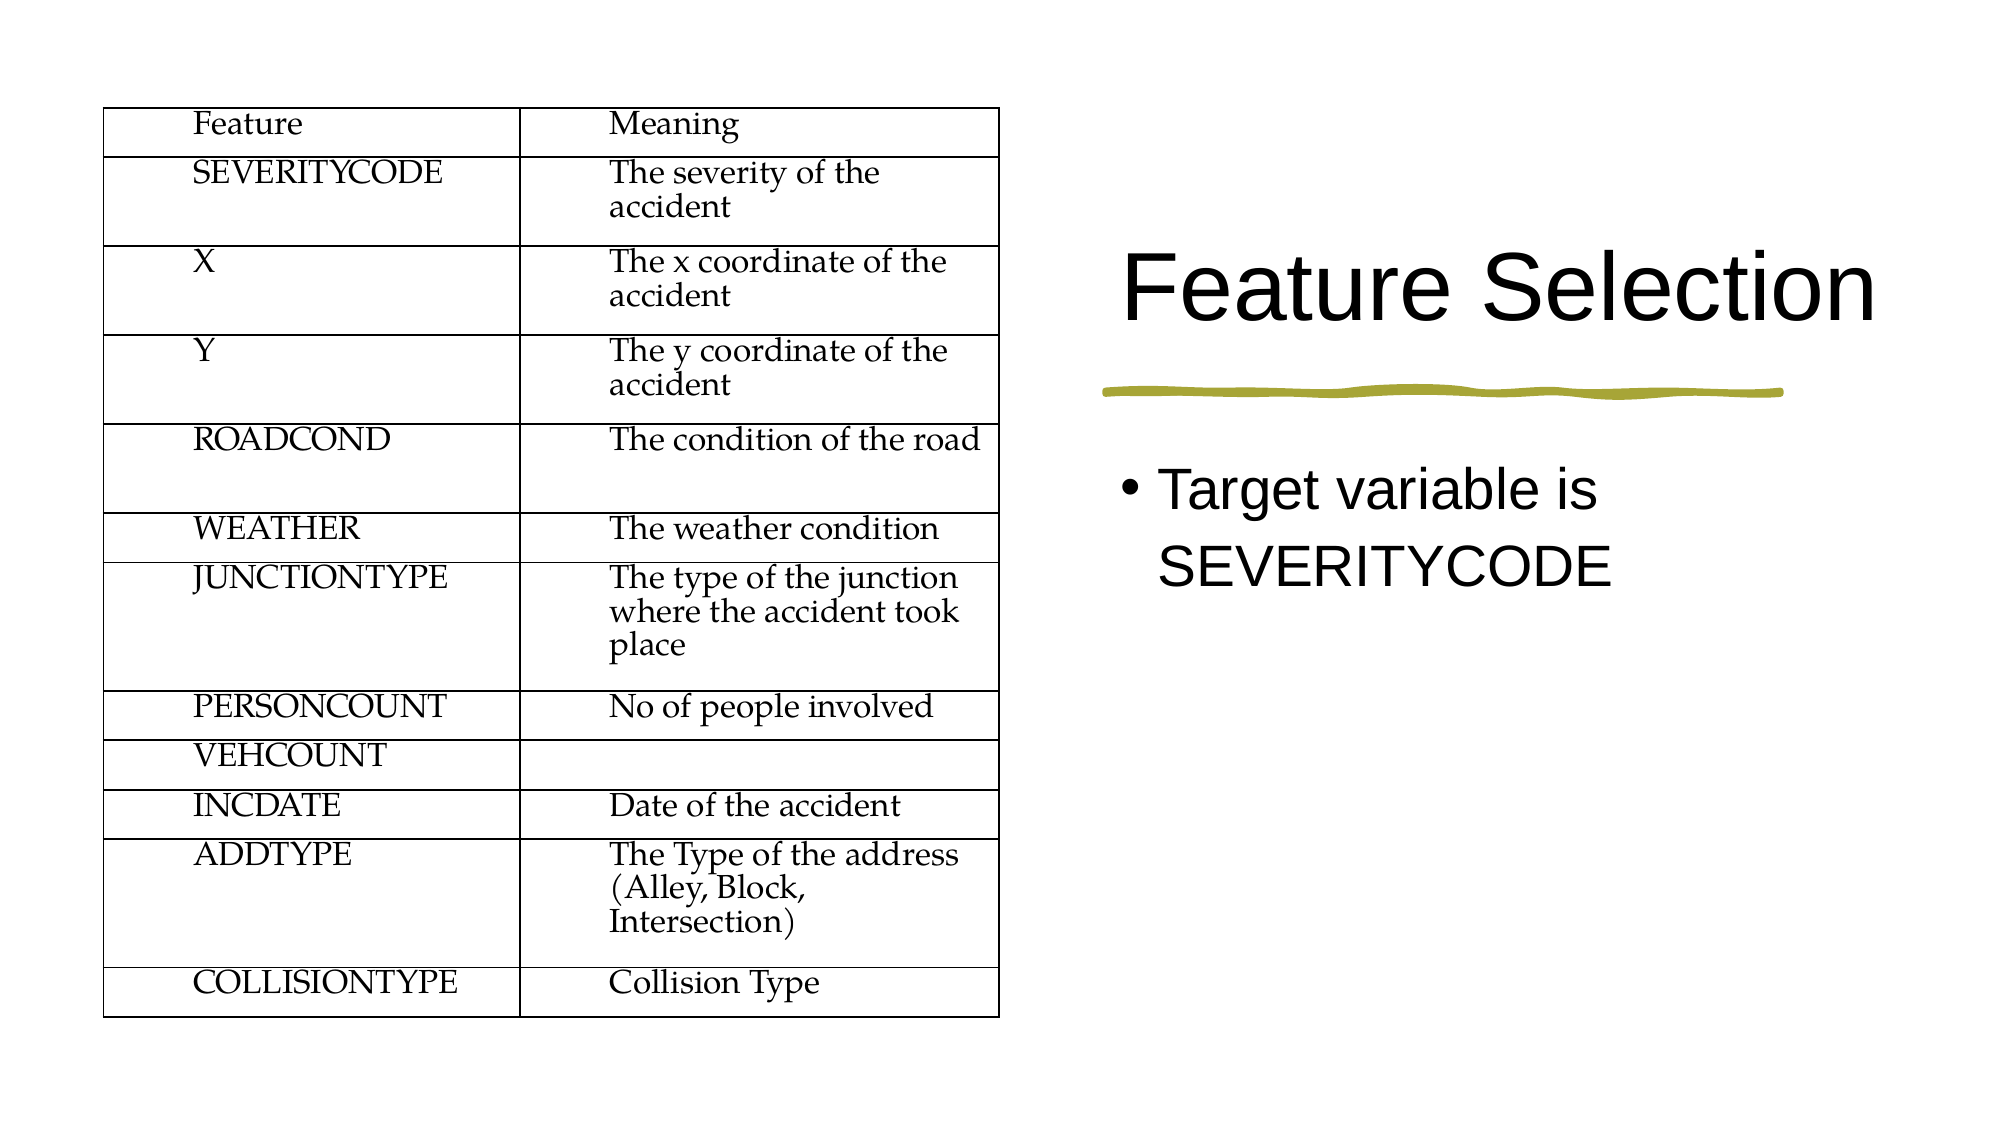

# Feature Selection
| Feature | Meaning |
| --- | --- |
| SEVERITYCODE | The severity of the accident |
| X | The x coordinate of the accident |
| Y | The y coordinate of the accident |
| ROADCOND | The condition of the road |
| WEATHER | The weather condition |
| JUNCTIONTYPE | The type of the junction where the accident took place |
| PERSONCOUNT | No of people involved |
| VEHCOUNT |  |
| INCDATE | Date of the accident |
| ADDTYPE | The Type of the address (Alley, Block, Intersection) |
| COLLISIONTYPE | Collision Type |

Target variable is SEVERITYCODE